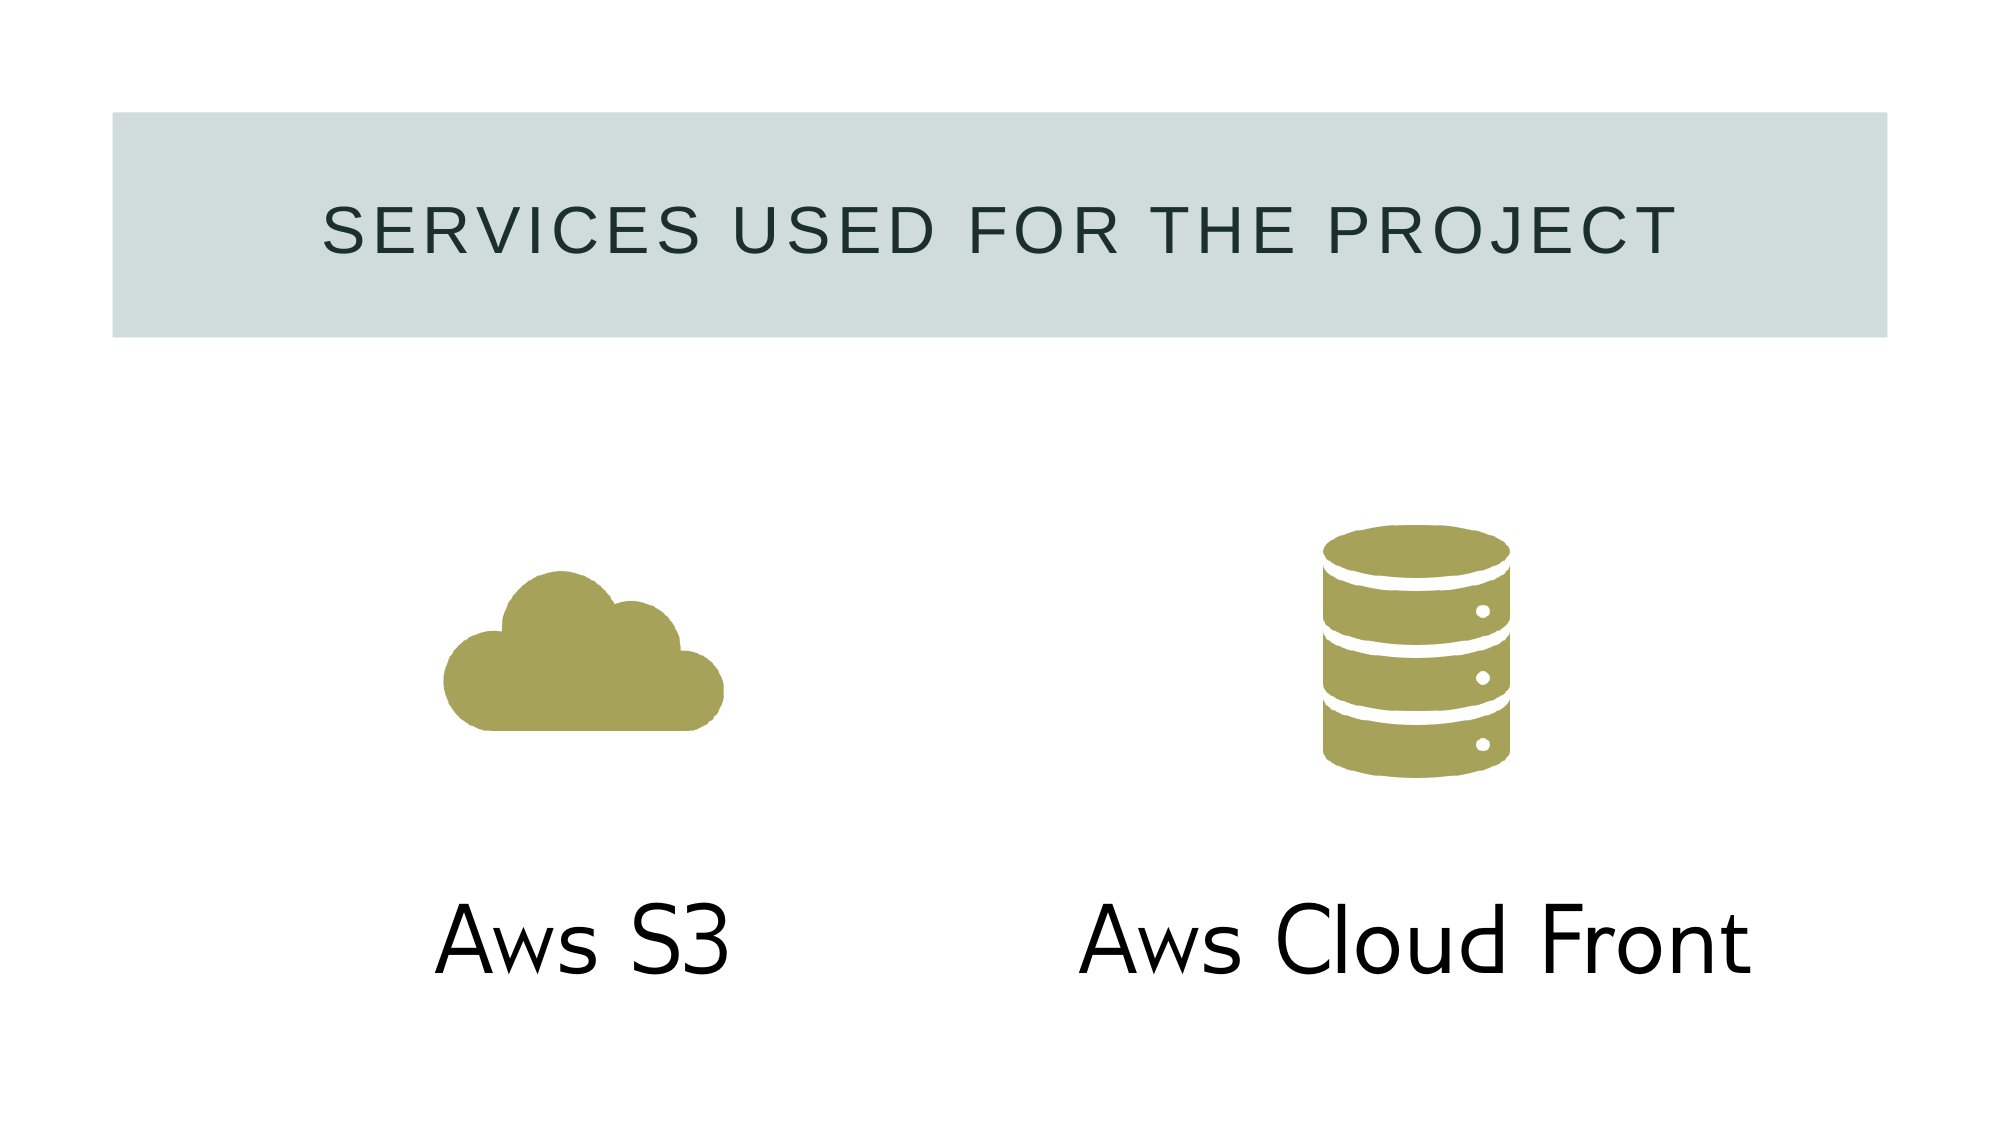

# SERVICES USED FOR THE PROJECT
Aws S3
Aws Cloud Front